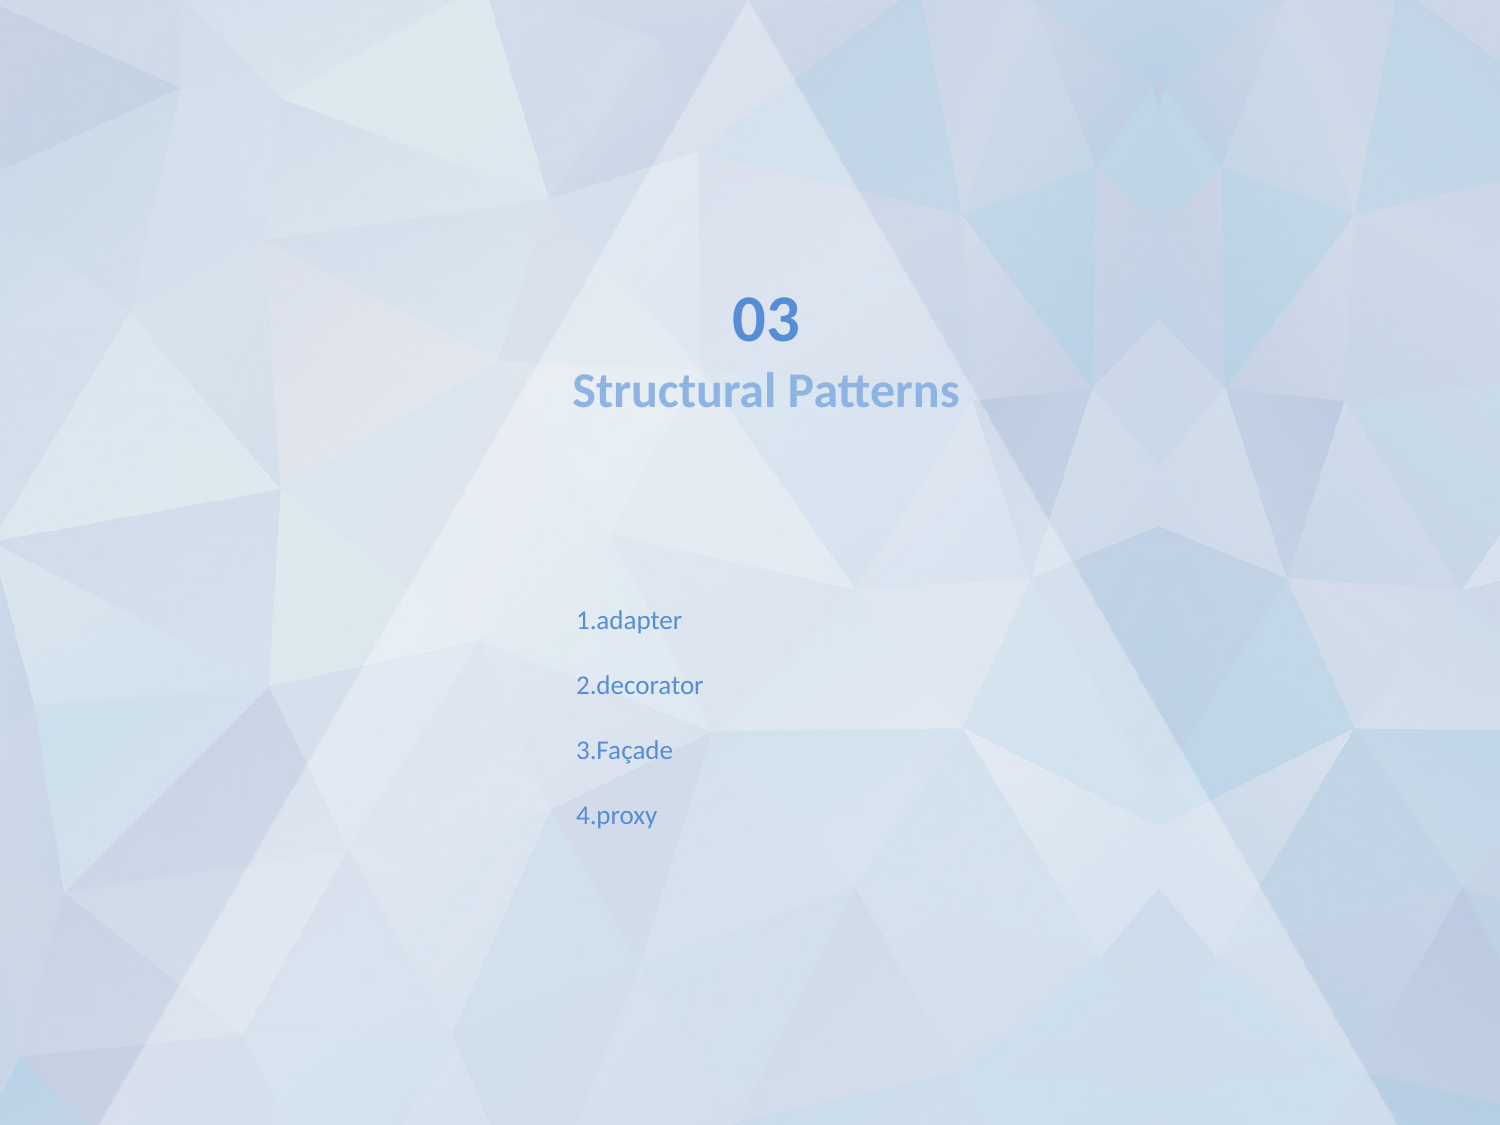

03
Structural Patterns
adapter
decorator
Façade
proxy